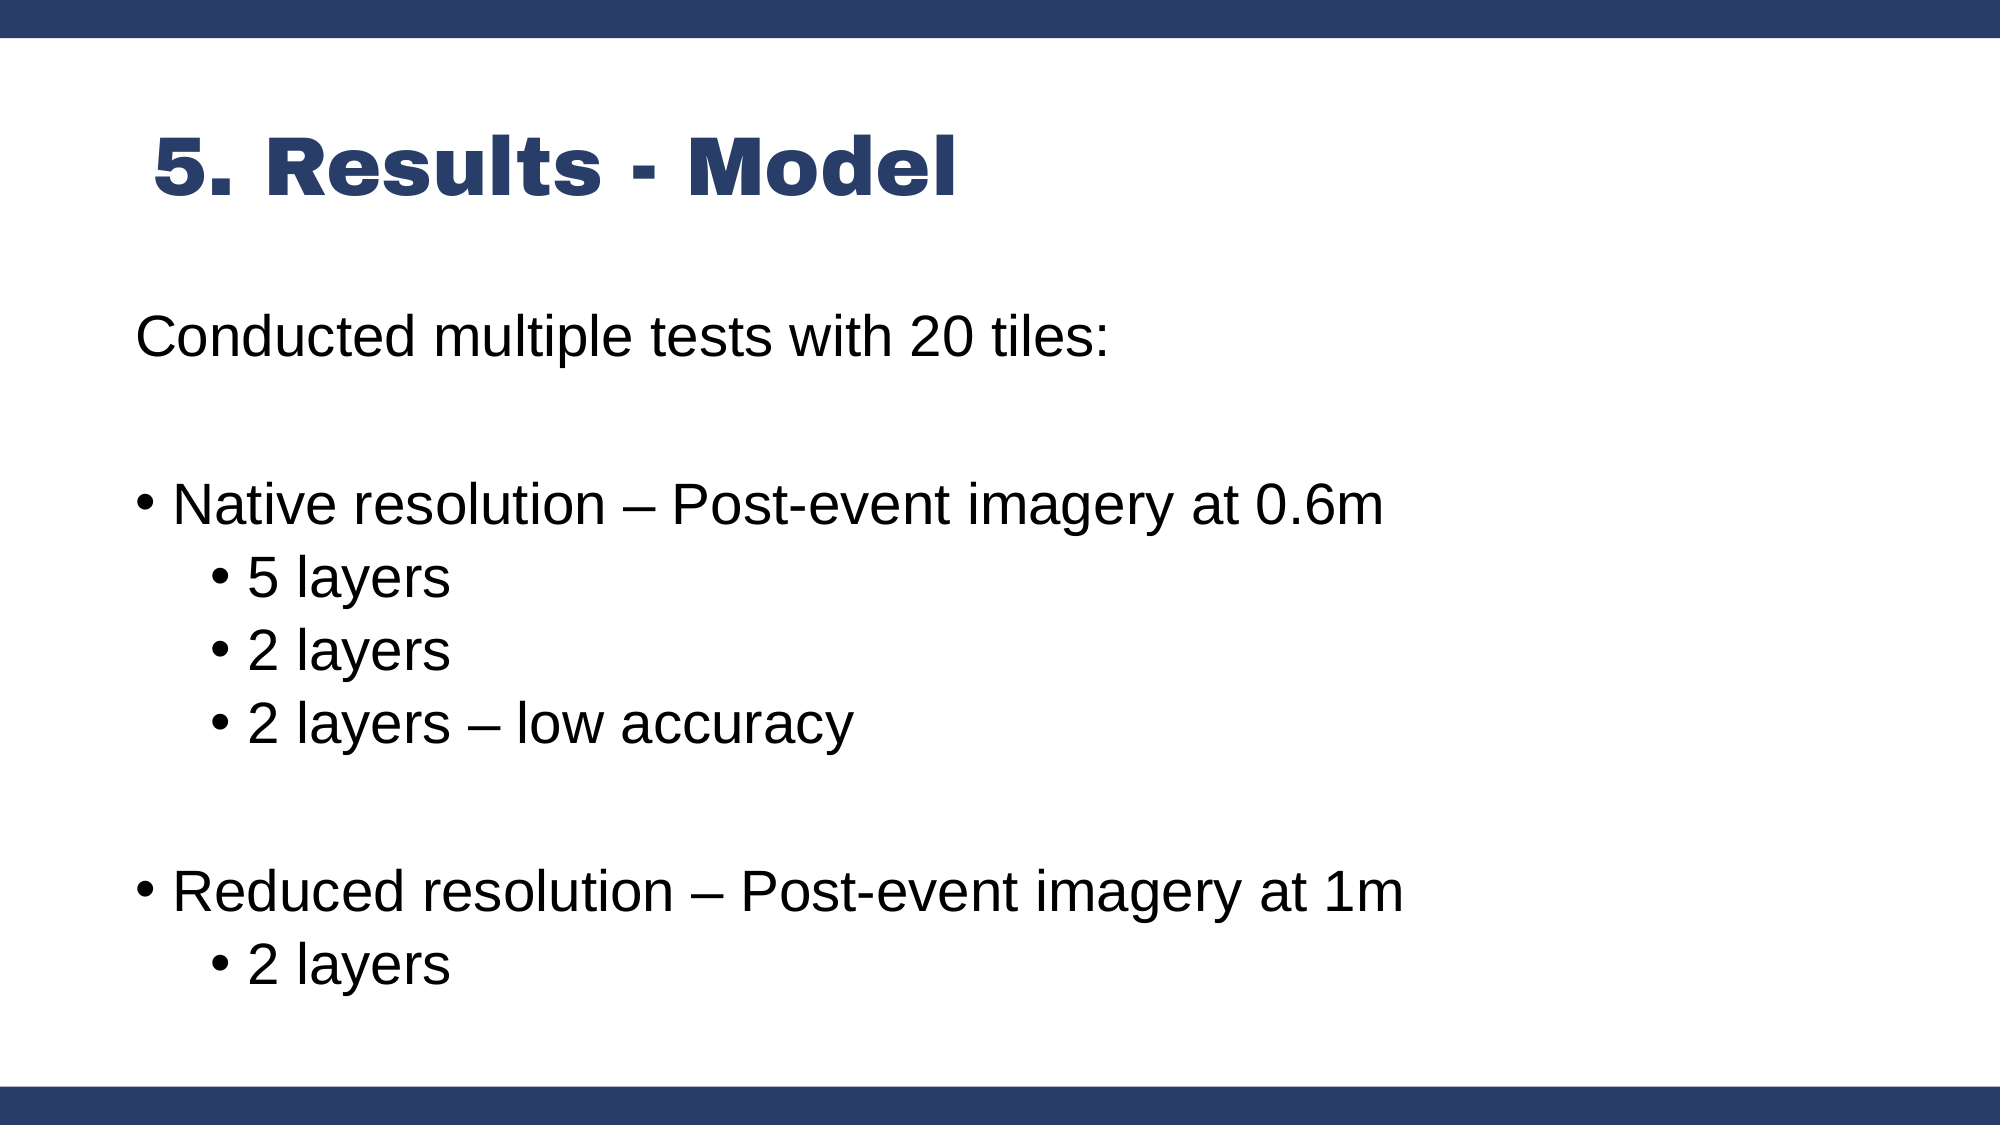

# 5. Results - Model
Conducted multiple tests with 20 tiles:

Native resolution – Post-event imagery at 0.6m
5 layers
2 layers
2 layers – low accuracy

Reduced resolution – Post-event imagery at 1m
2 layers